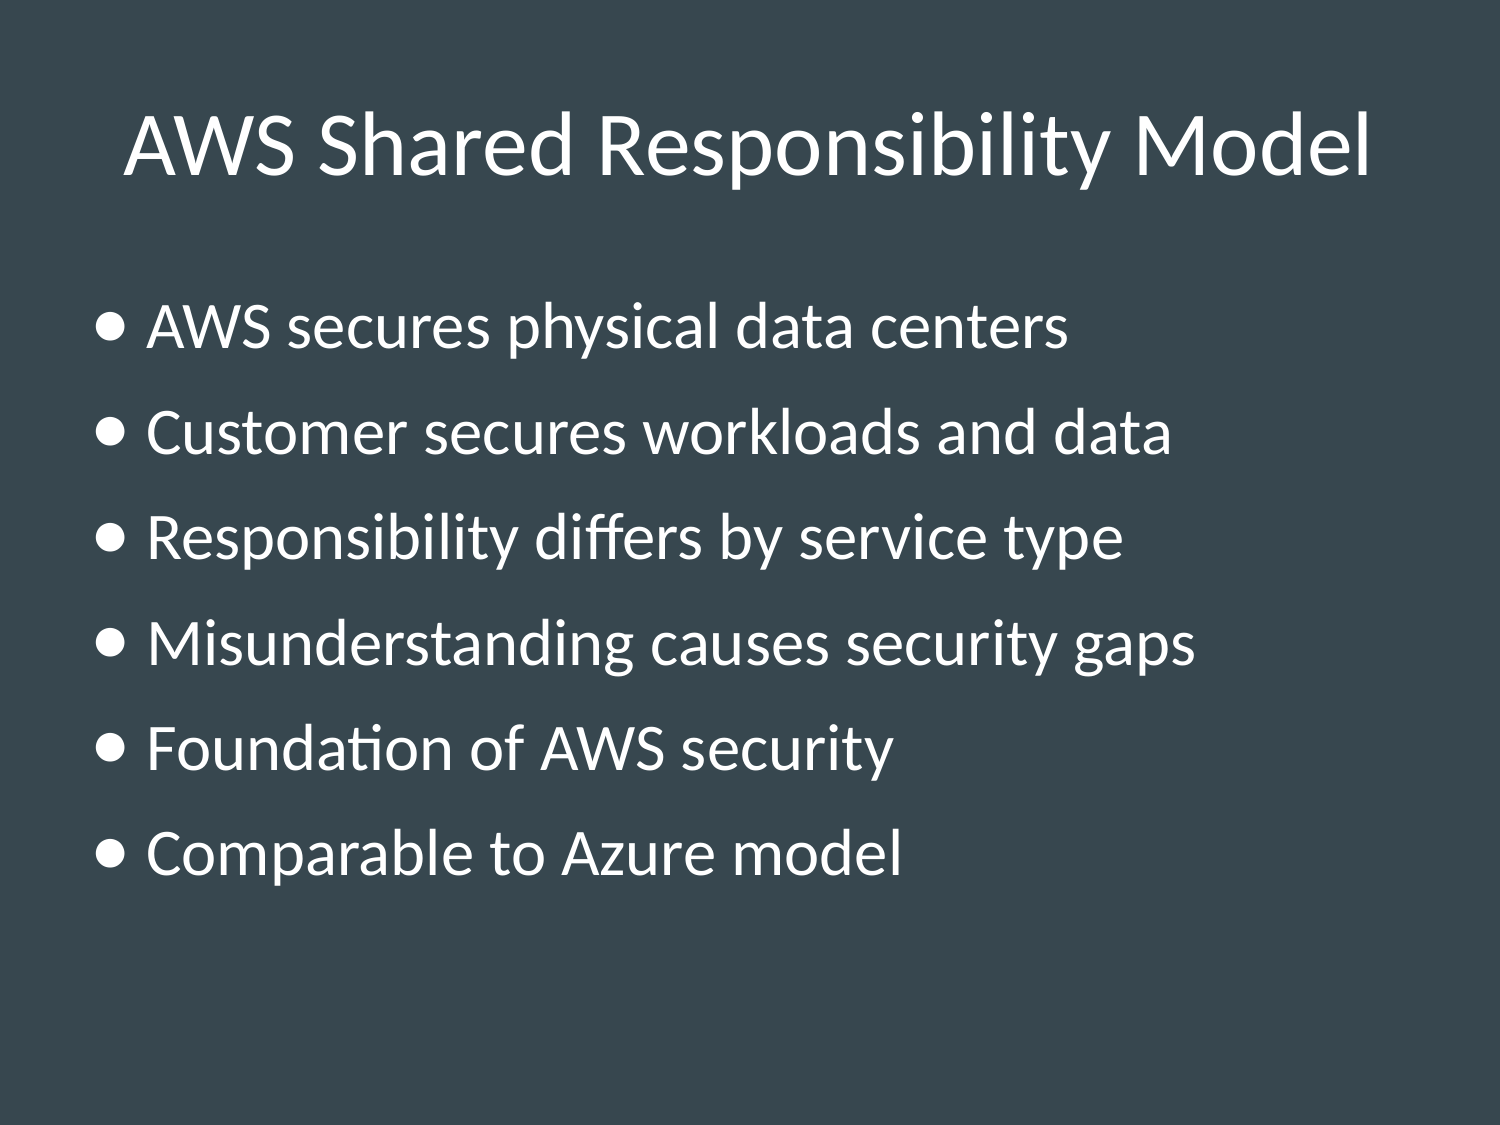

# AWS Shared Responsibility Model
AWS secures physical data centers
Customer secures workloads and data
Responsibility differs by service type
Misunderstanding causes security gaps
Foundation of AWS security
Comparable to Azure model